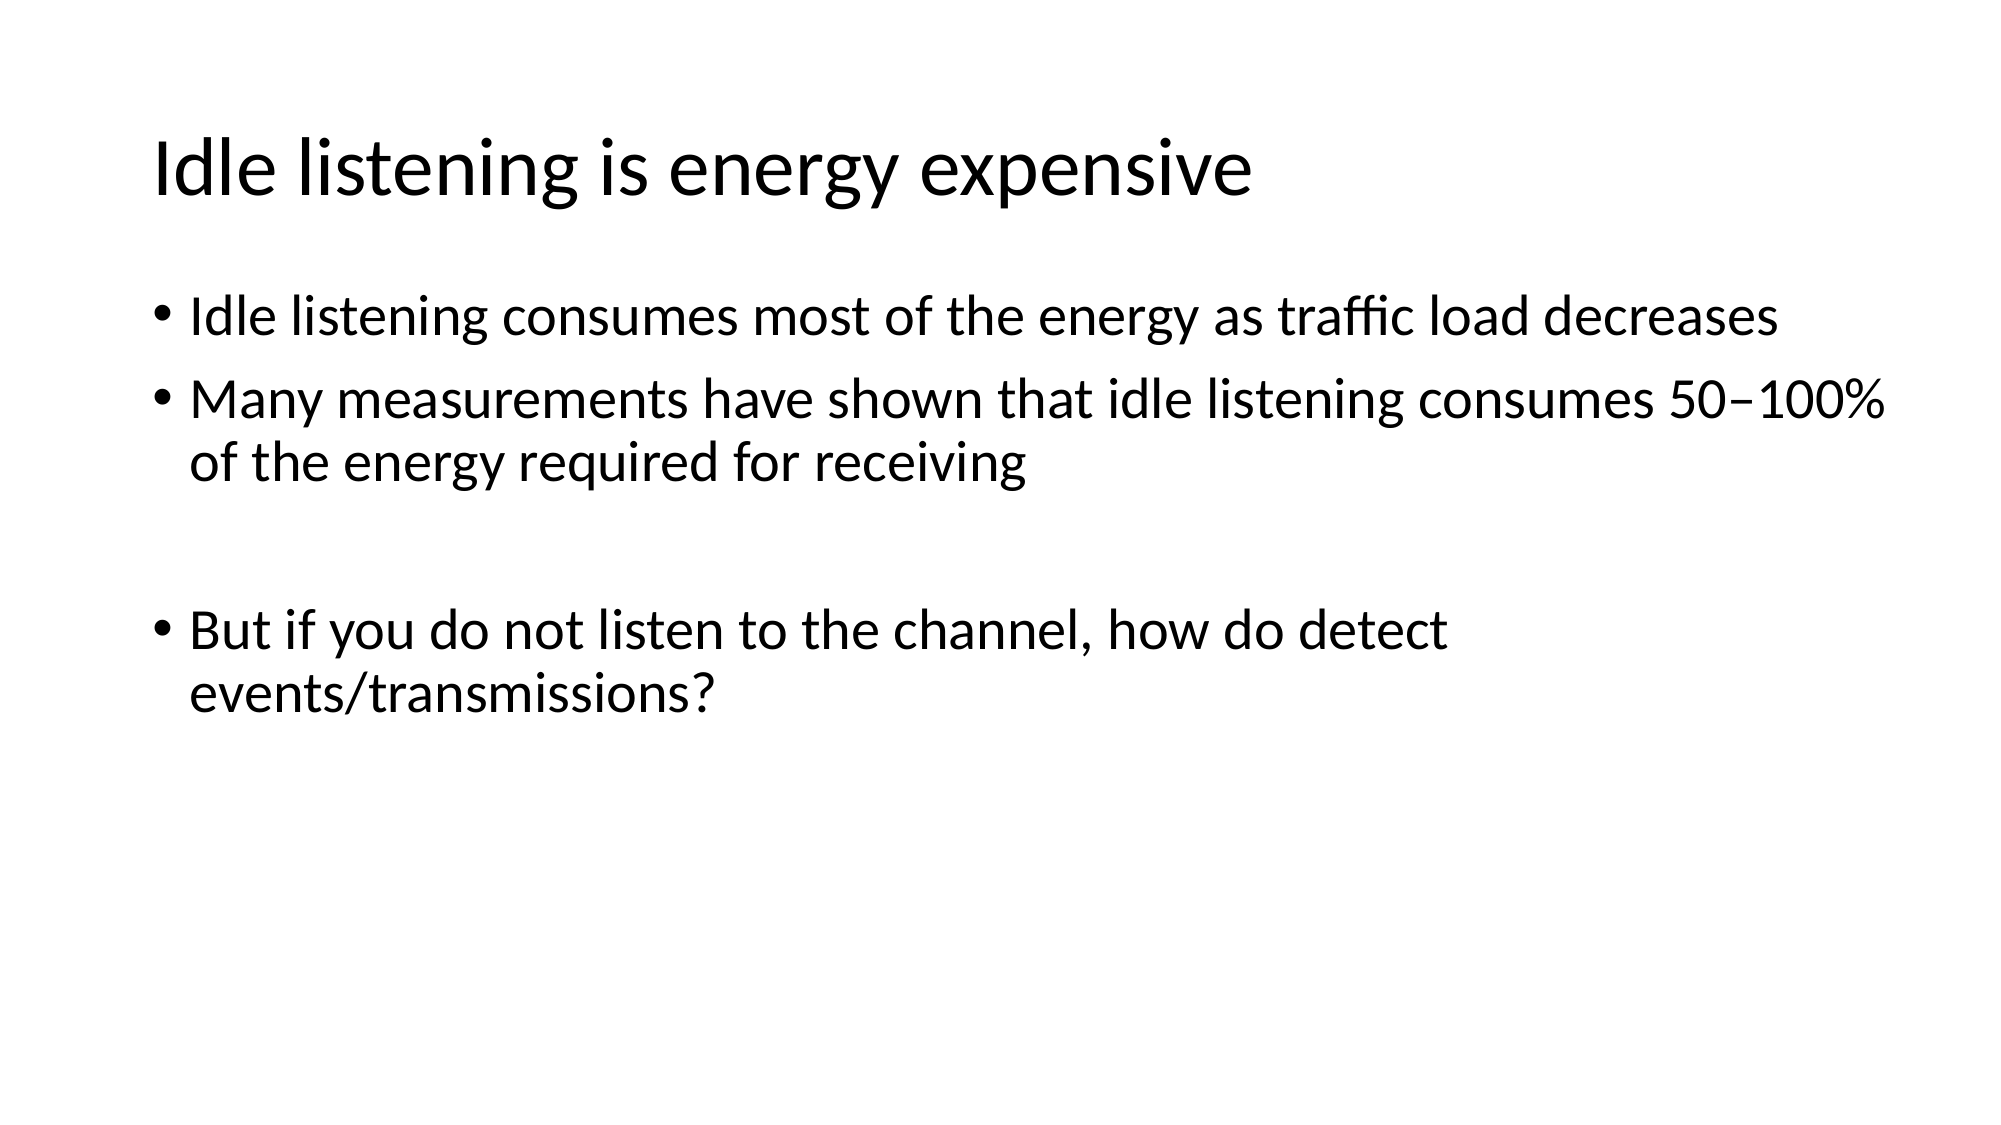

# Idle listening is energy expensive
Idle listening consumes most of the energy as traffic load decreases
Many measurements have shown that idle listening consumes 50–100% of the energy required for receiving

But if you do not listen to the channel, how do detect events/transmissions?